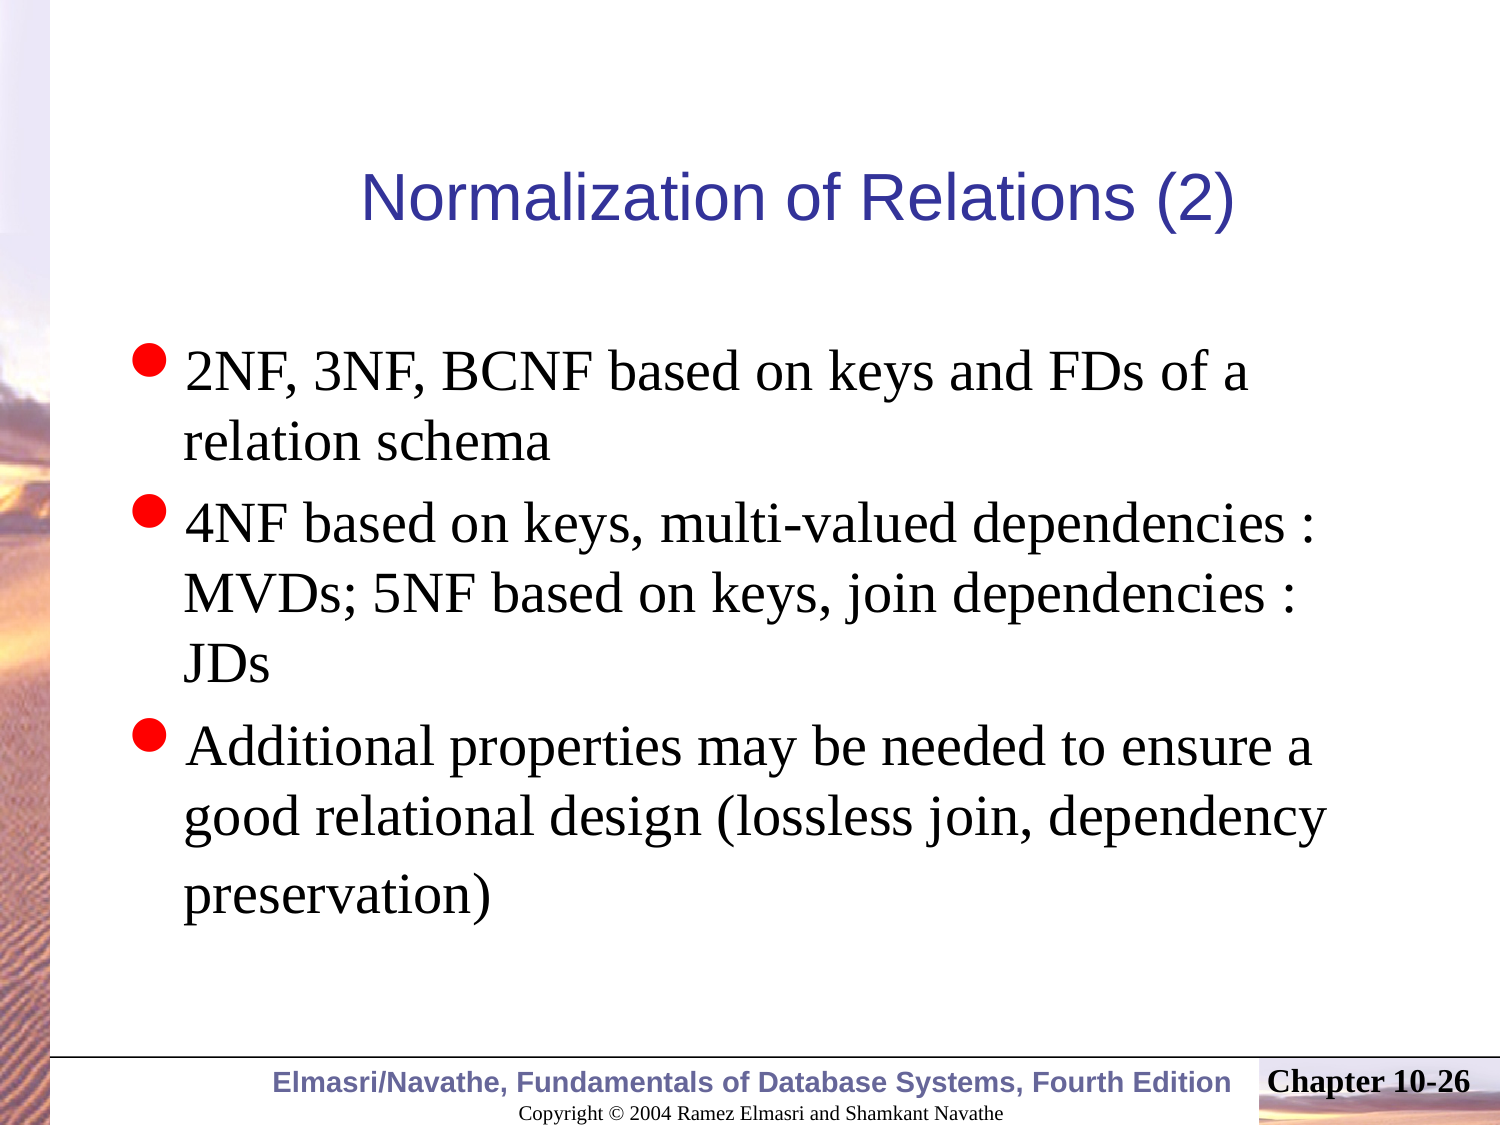

# Normalization of Relations (2)
2NF, 3NF, BCNF based on keys and FDs of a relation schema
4NF based on keys, multi-valued dependencies : MVDs; 5NF based on keys, join dependencies : JDs
Additional properties may be needed to ensure a good relational design (lossless join, dependency preservation)
Chapter 10-26